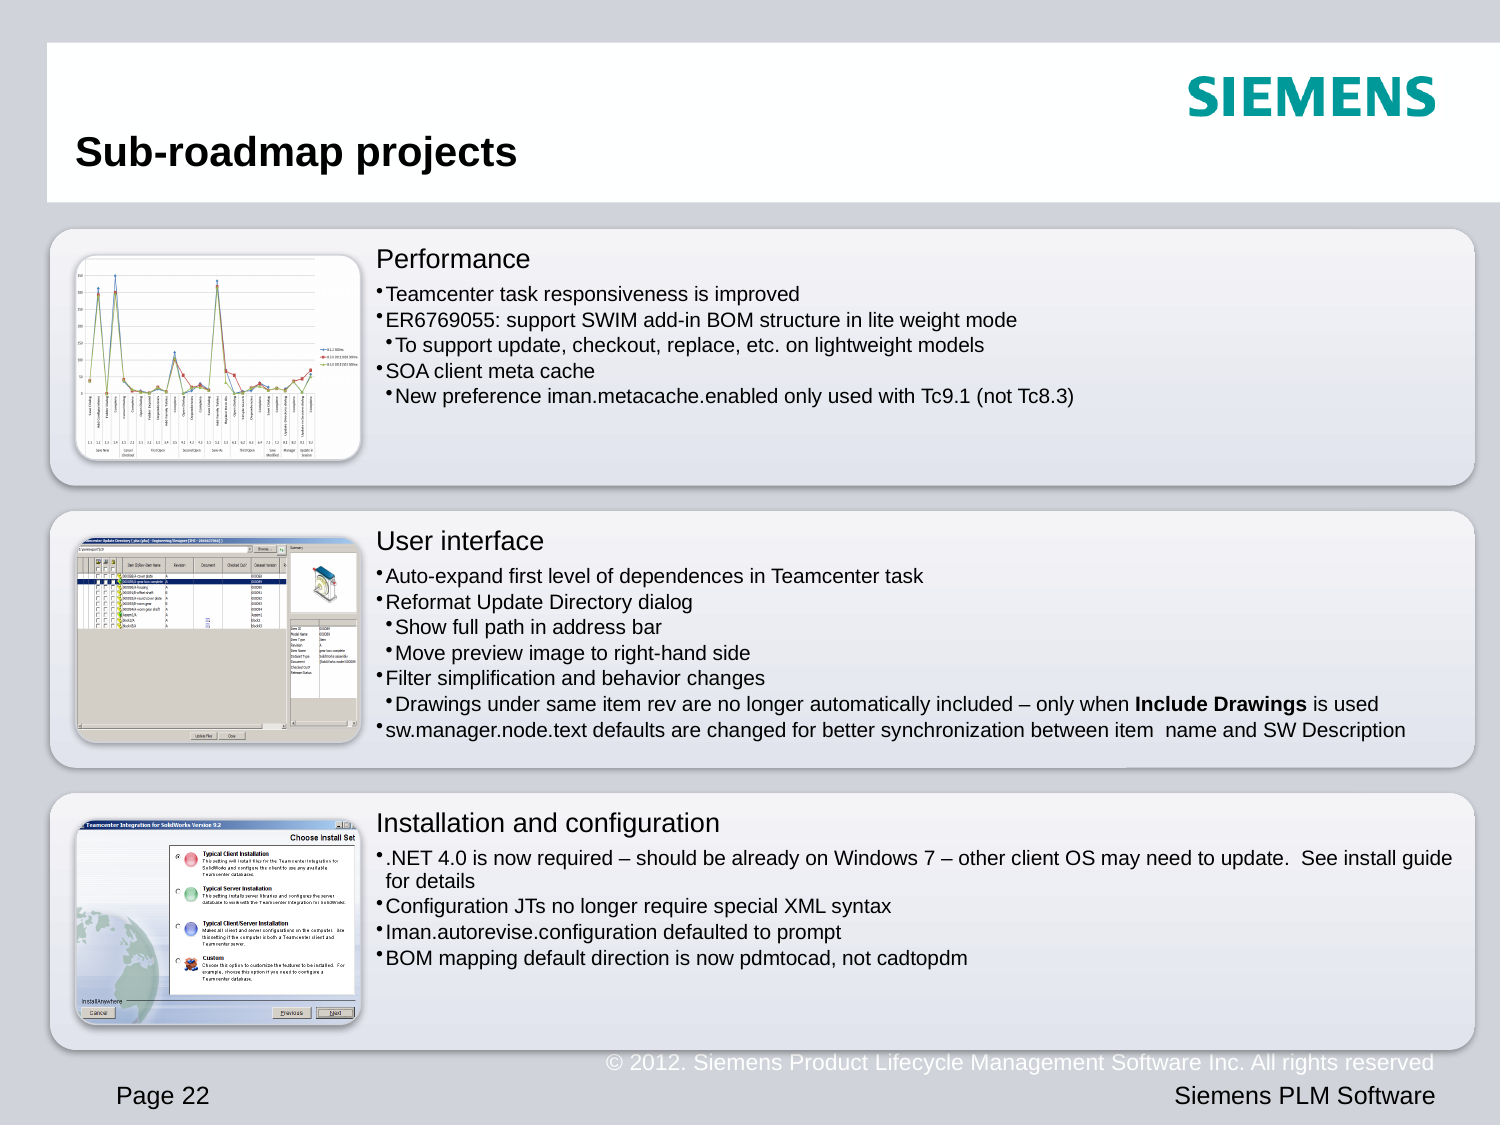

Sub-roadmap projects
Performance
Teamcenter task responsiveness is improved
ER6769055: support SWIM add-in BOM structure in lite weight mode
To support update, checkout, replace, etc. on lightweight models
SOA client meta cache
New preference iman.metacache.enabled only used with Tc9.1 (not Tc8.3)
User interface
Auto-expand first level of dependences in Teamcenter task
Reformat Update Directory dialog
Show full path in address bar
Move preview image to right-hand side
Filter simplification and behavior changes
Drawings under same item rev are no longer automatically included – only when Include Drawings is used
sw.manager.node.text defaults are changed for better synchronization between item  name and SW Description
Installation and configuration
.NET 4.0 is now required – should be already on Windows 7 – other client OS may need to update.  See install guide for details
Configuration JTs no longer require special XML syntax
Iman.autorevise.configuration defaulted to prompt
BOM mapping default direction is now pdmtocad, not cadtopdm